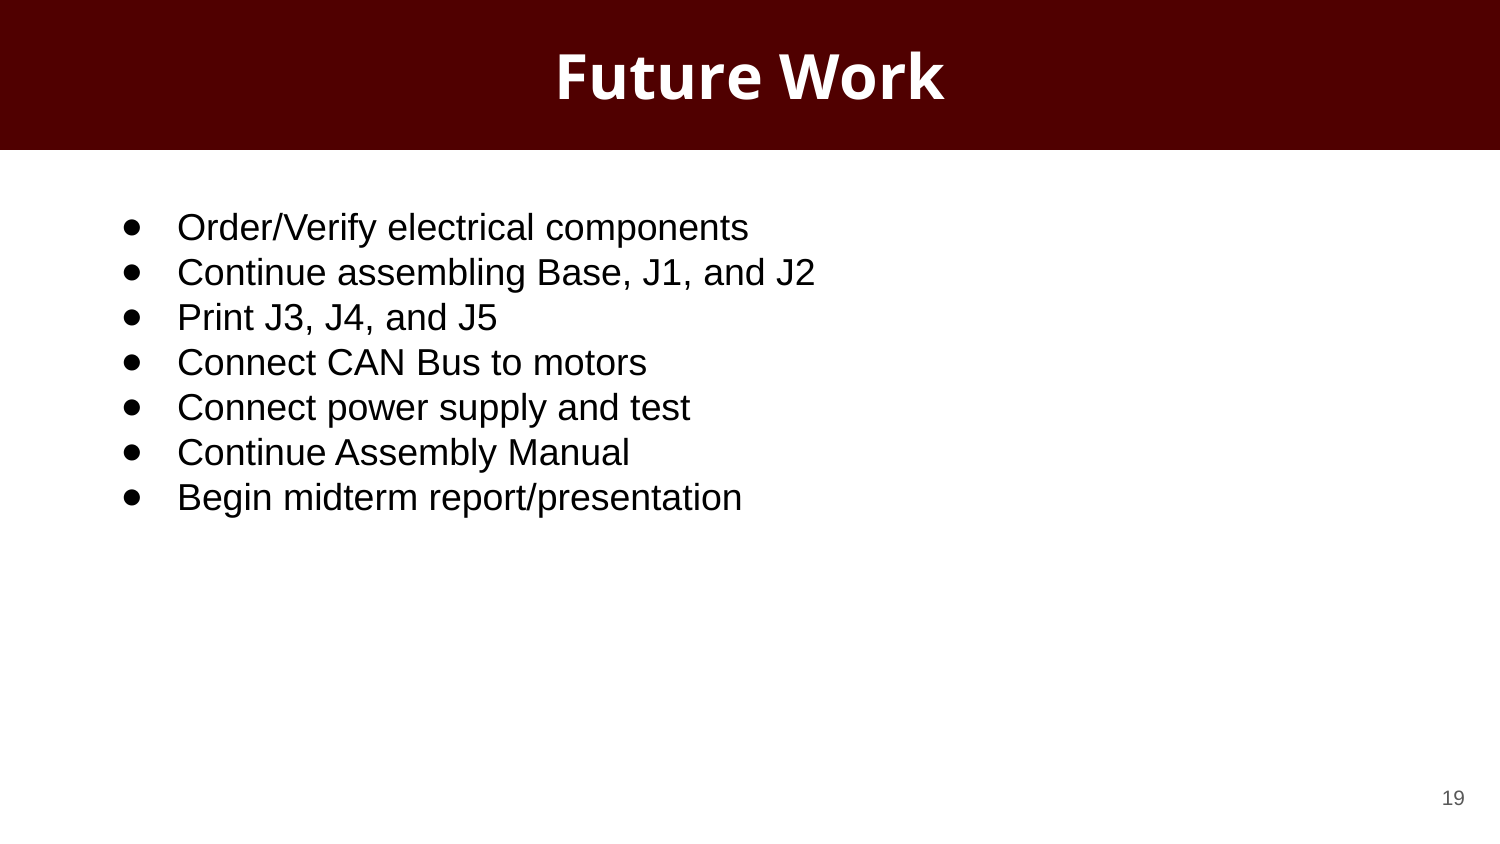

# Future Work
Order/Verify electrical components
Continue assembling Base, J1, and J2
Print J3, J4, and J5
Connect CAN Bus to motors
Connect power supply and test
Continue Assembly Manual
Begin midterm report/presentation
19